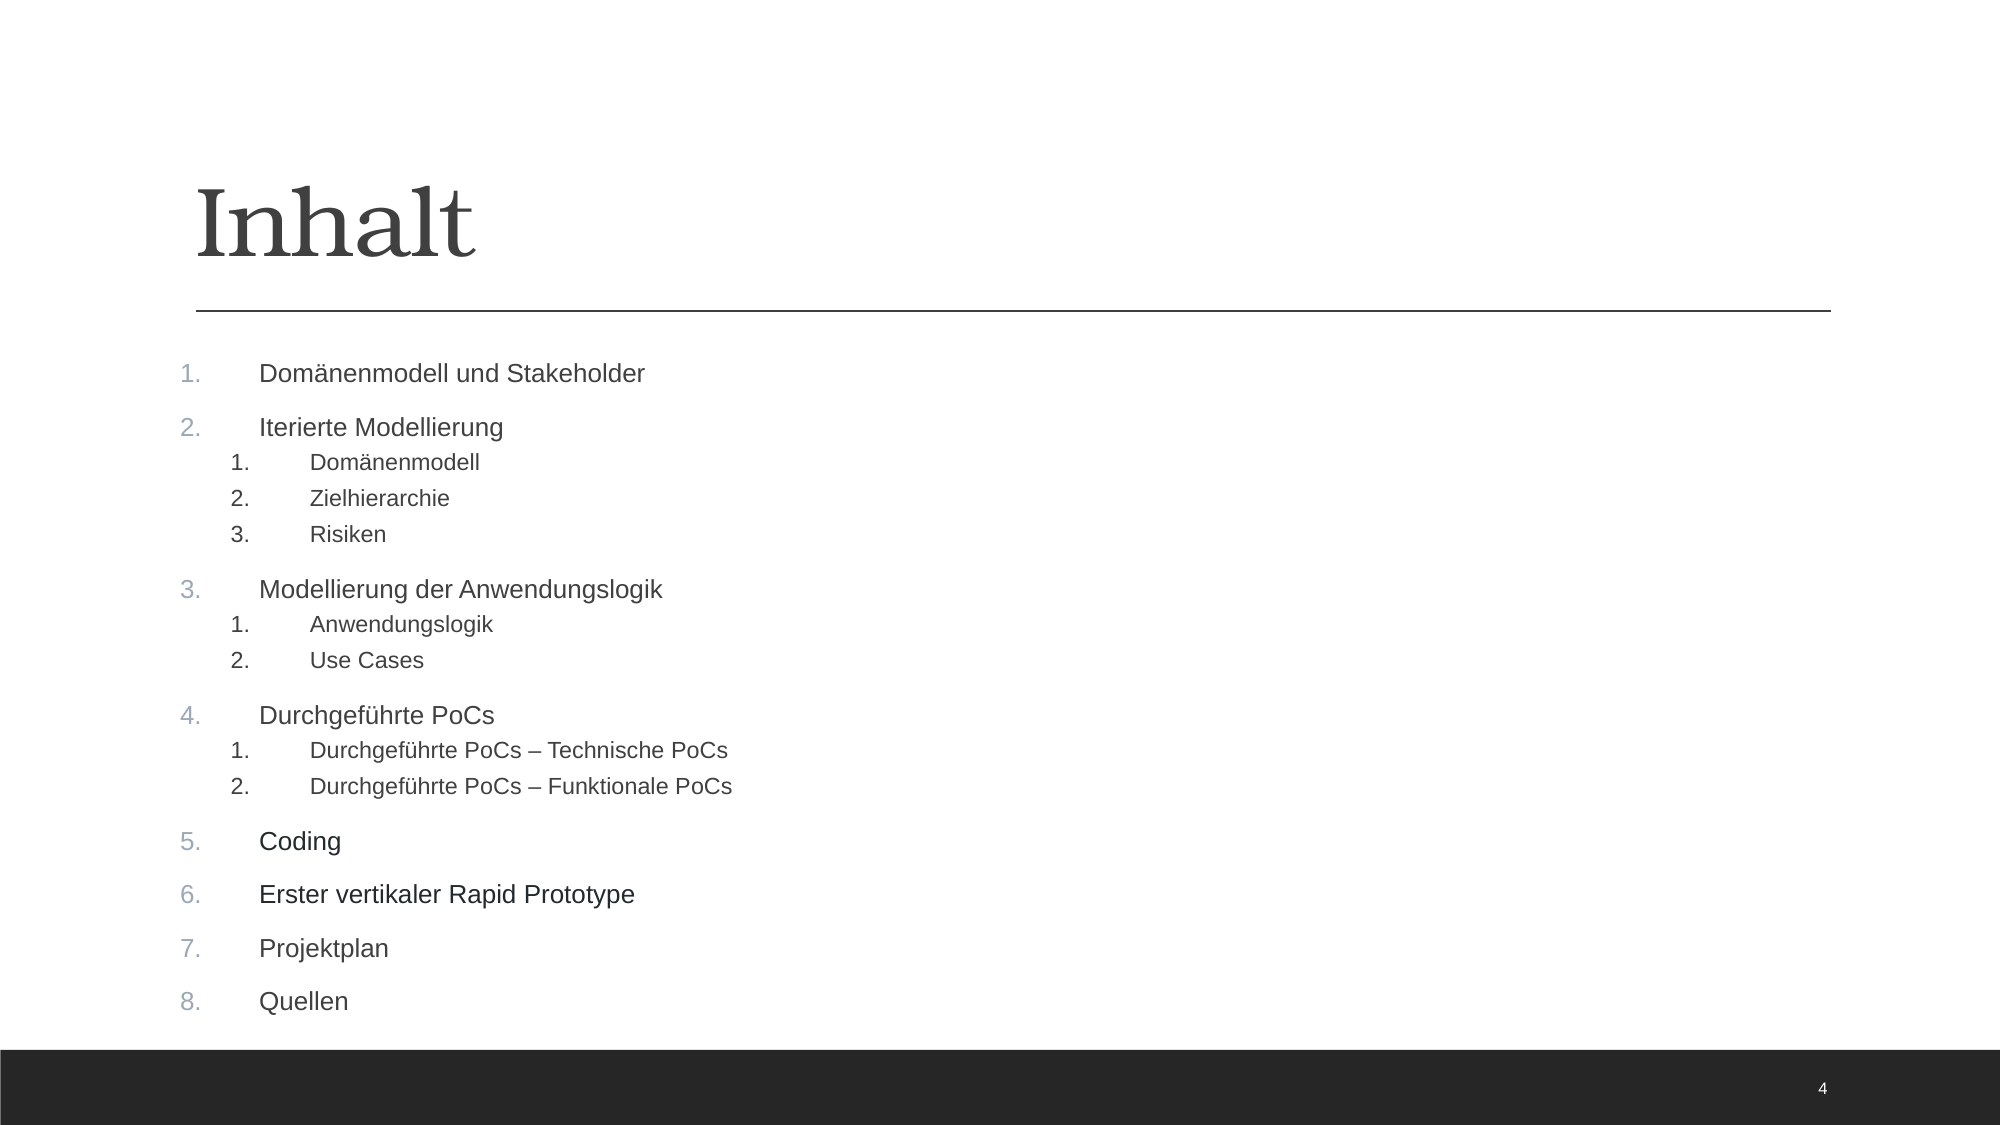

# Inhalt
Domänenmodell und Stakeholder
Iterierte Modellierung
Domänenmodell
Zielhierarchie
Risiken
Modellierung der Anwendungslogik
Anwendungslogik
Use Cases
Durchgeführte PoCs
Durchgeführte PoCs – Technische PoCs
Durchgeführte PoCs – Funktionale PoCs
Coding
Erster vertikaler Rapid Prototype
Projektplan
Quellen
4